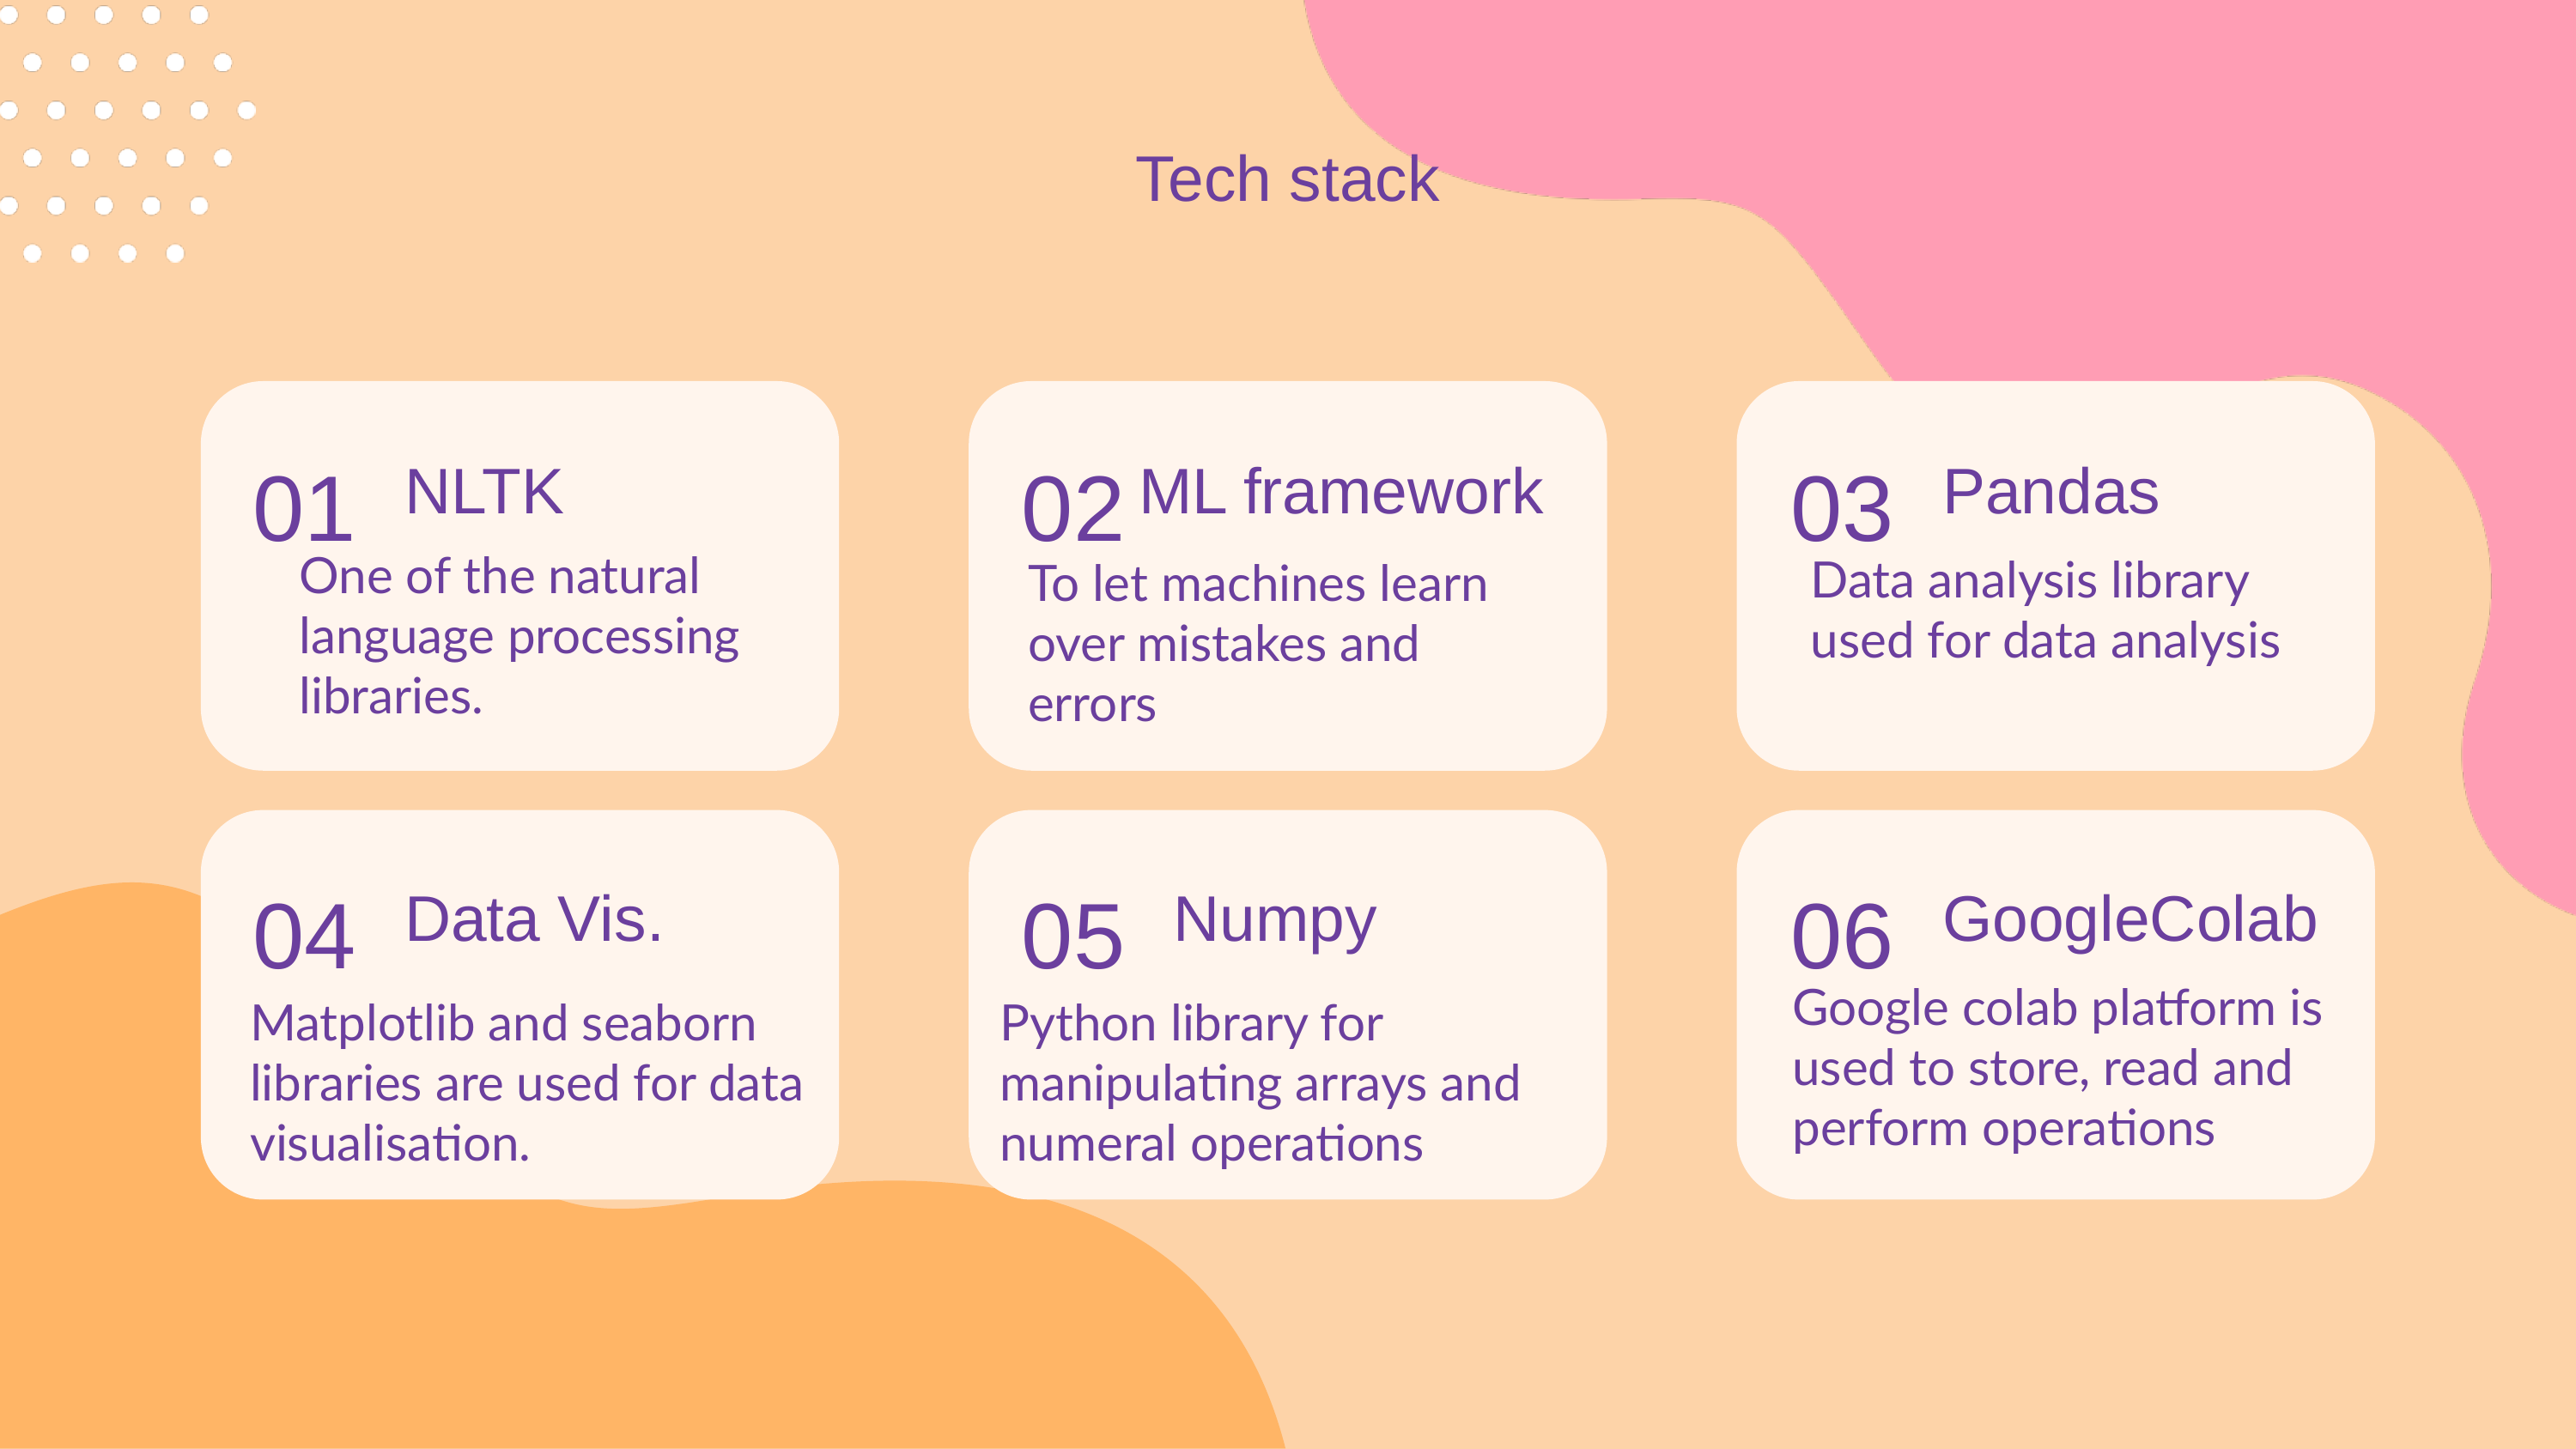

Tech stack

01
02
03
NLTK
Pandas
ML framework
One of the natural language processing libraries.
Data analysis library used for data analysis
To let machines learn over mistakes and errors

04
05
06
Data Vis.
Numpy
GoogleColab

Google colab platform is used to store, read and perform operations
Matplotlib and seaborn libraries are used for data visualisation.
Python library for manipulating arrays and numeral operations